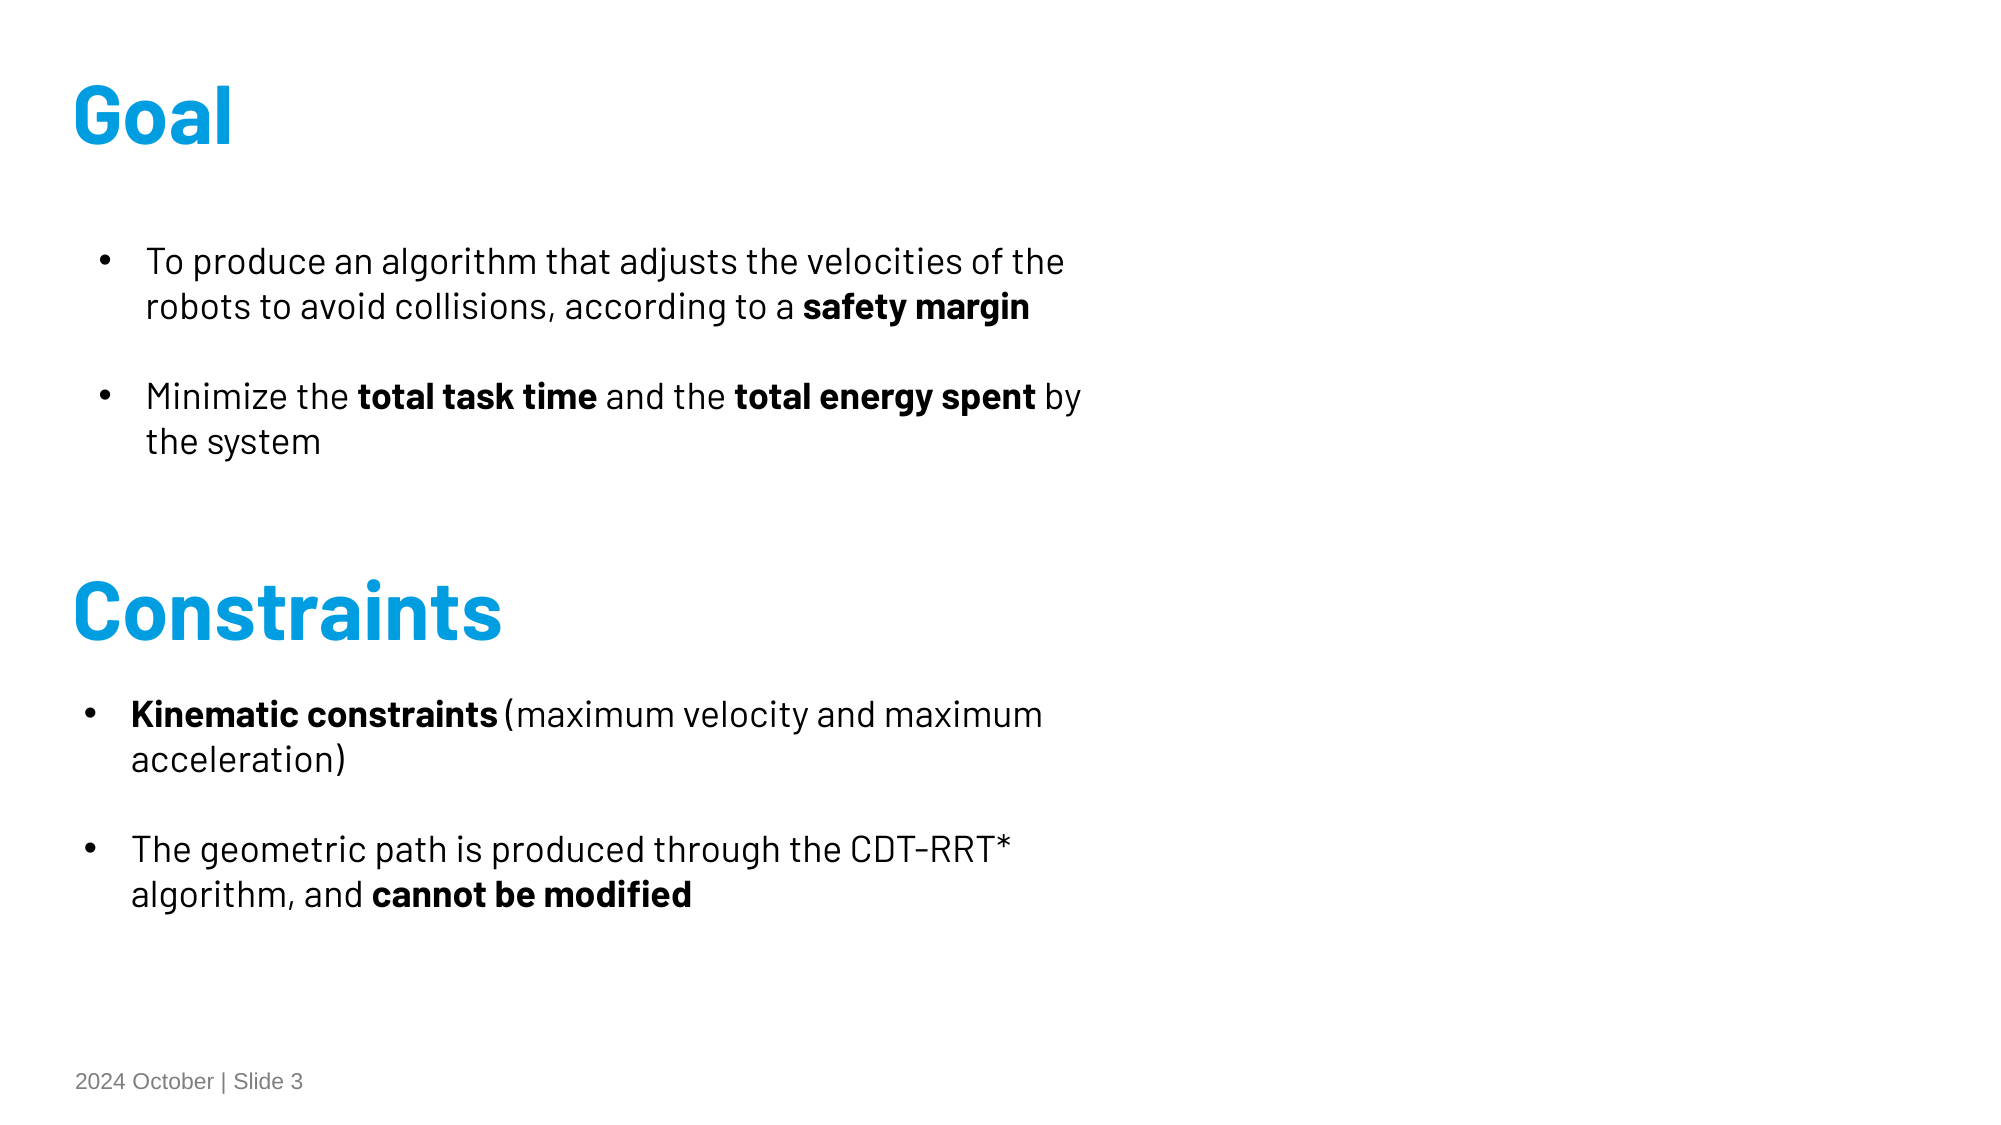

Goal
To produce an algorithm that adjusts the velocities of the robots to avoid collisions, according to a safety margin

Minimize the total task time and the total energy spent by the system
Constraints

Kinematic constraints (maximum velocity and maximum acceleration)

The geometric path is produced through the CDT-RRT* algorithm, and cannot be modified

2024 October | Slide 3